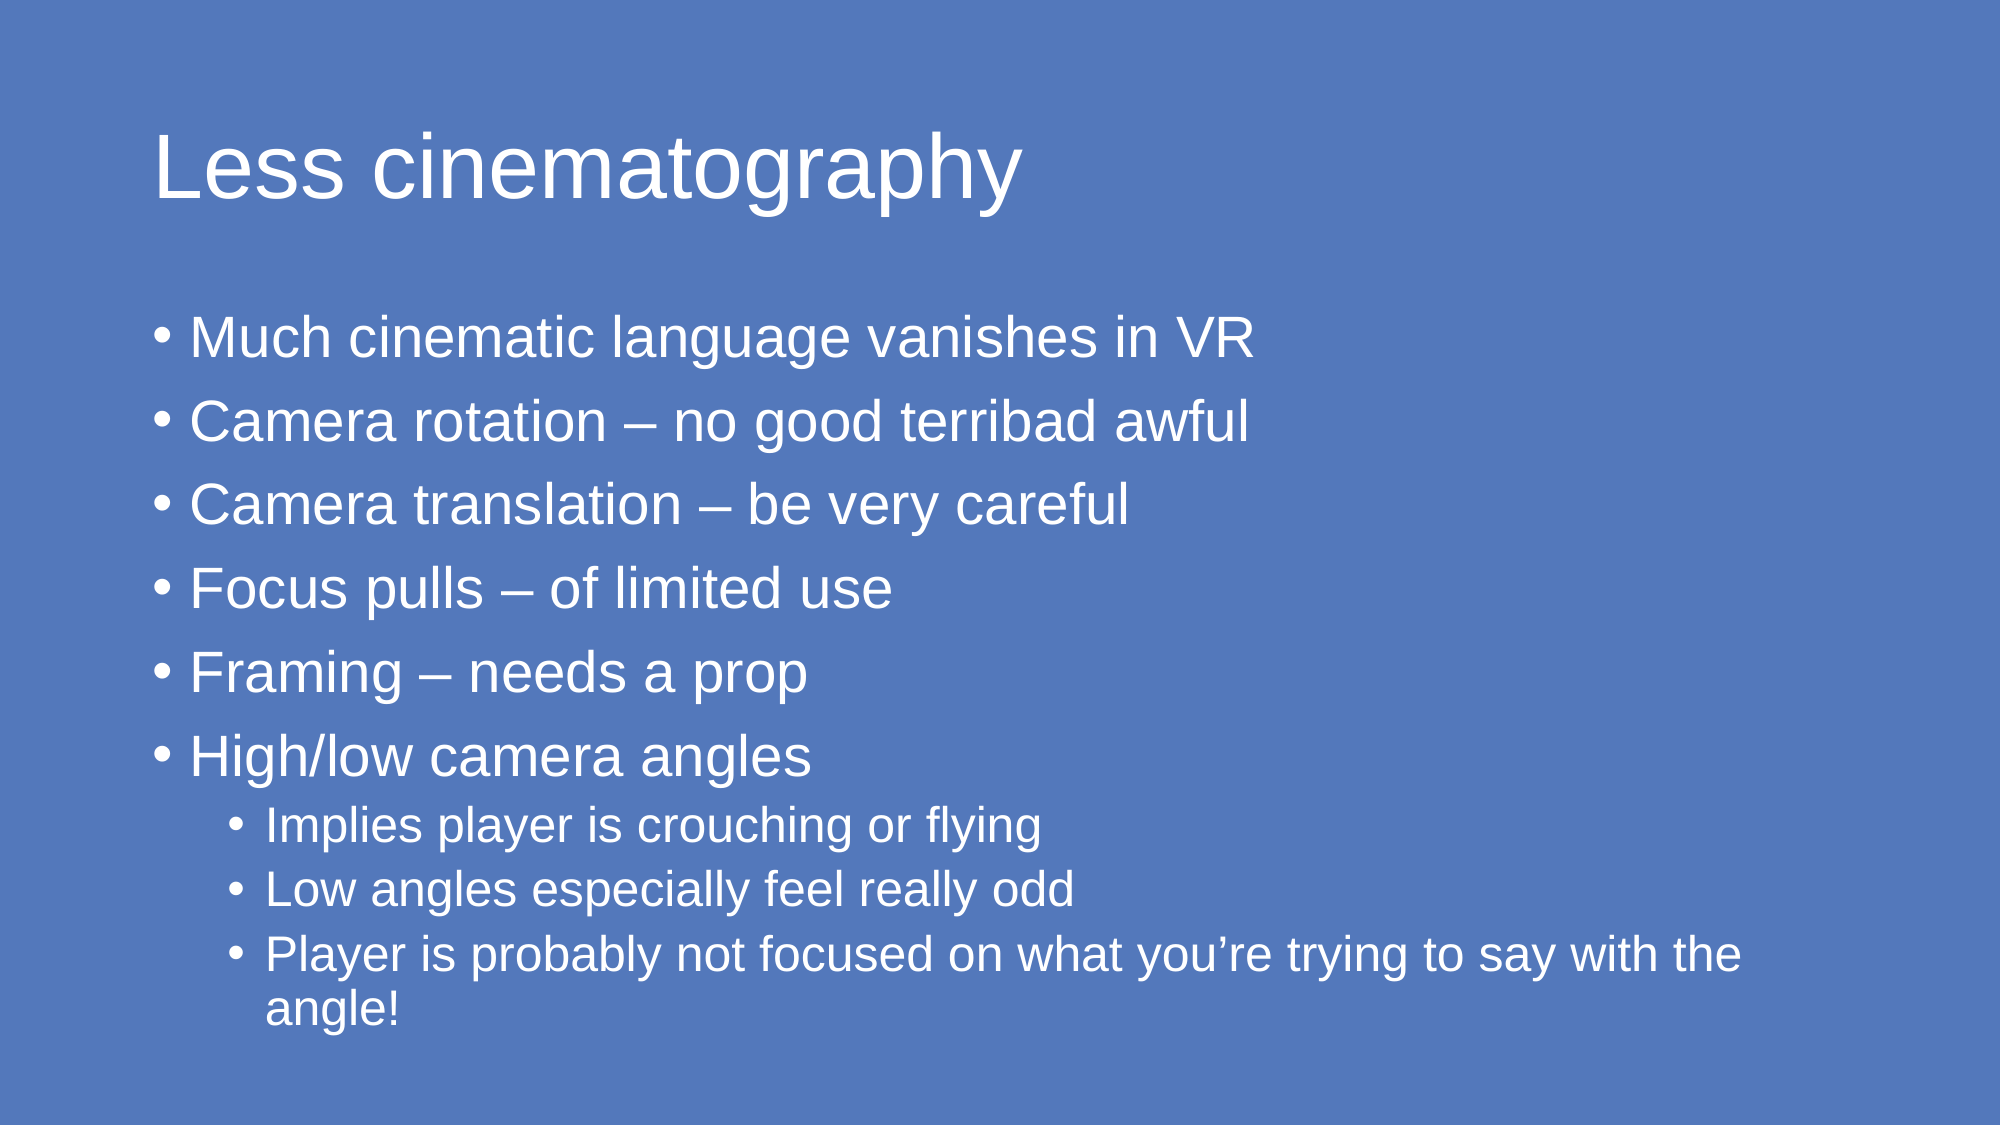

# Less cinematography
Much cinematic language vanishes in VR
Camera rotation – no good terribad awful
Camera translation – be very careful
Focus pulls – of limited use
Framing – needs a prop
High/low camera angles
Implies player is crouching or flying
Low angles especially feel really odd
Player is probably not focused on what you’re trying to say with the angle!